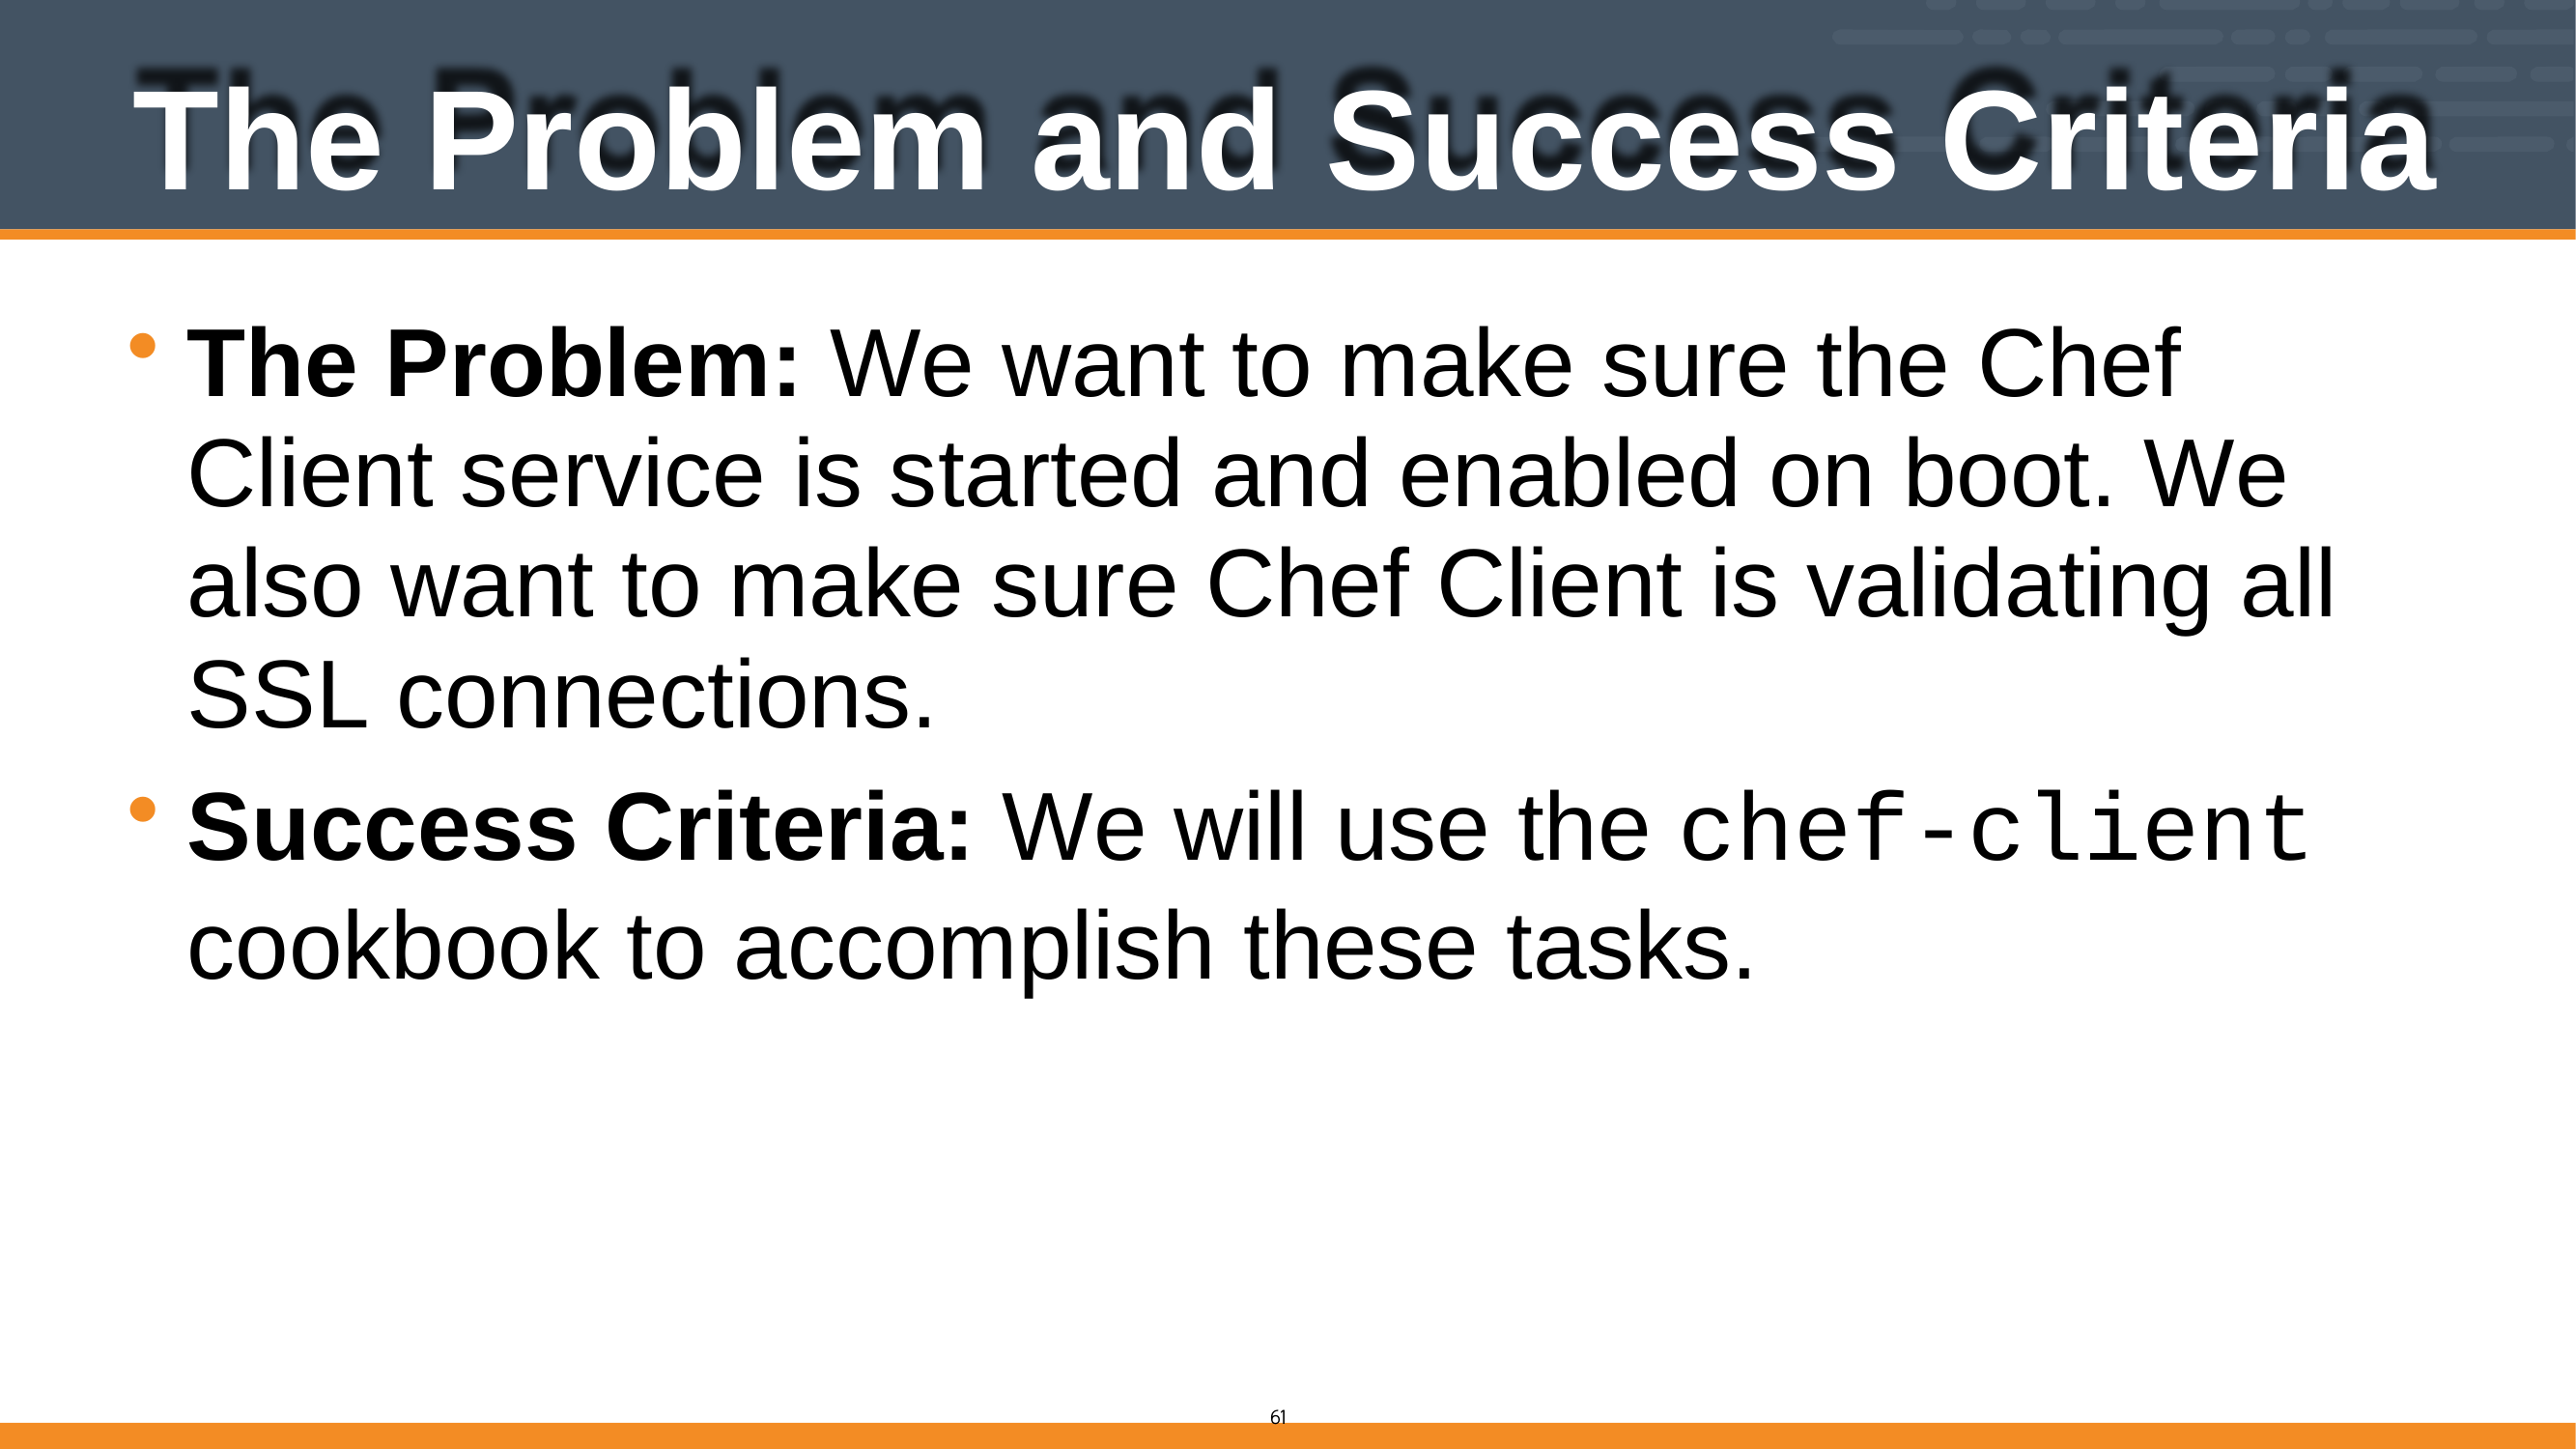

# The Problem and	Success Criteria

The Problem: We want to make sure the Chef Client service is started and enabled on boot. We also want to make sure Chef Client is validating all SSL connections.
Success Criteria: We will use the chef-client
cookbook to accomplish these tasks.
61